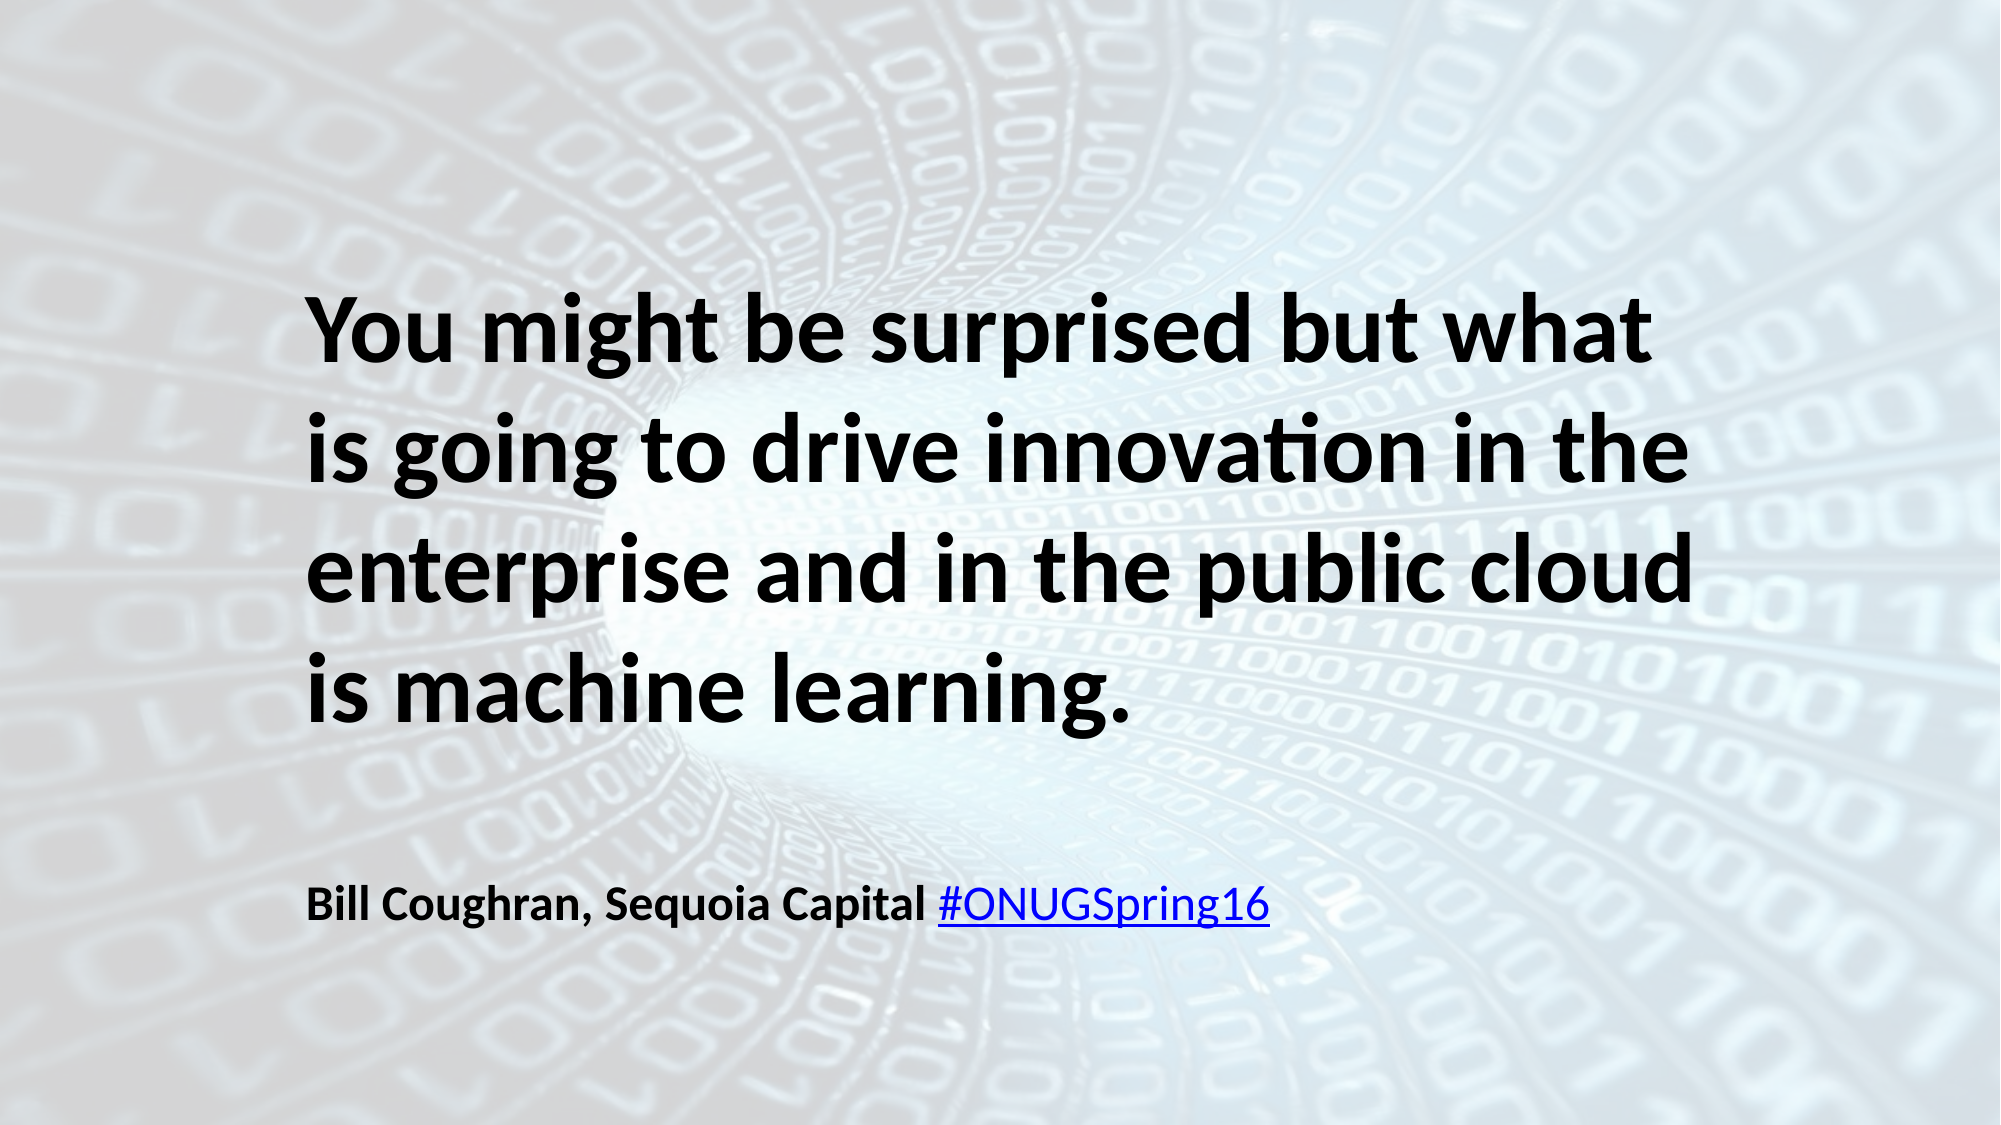

You might be surprised but what is going to drive innovation in the enterprise and in the public cloud is machine learning.

Bill Coughran, Sequoia Capital #‎ONUGSpring16‬